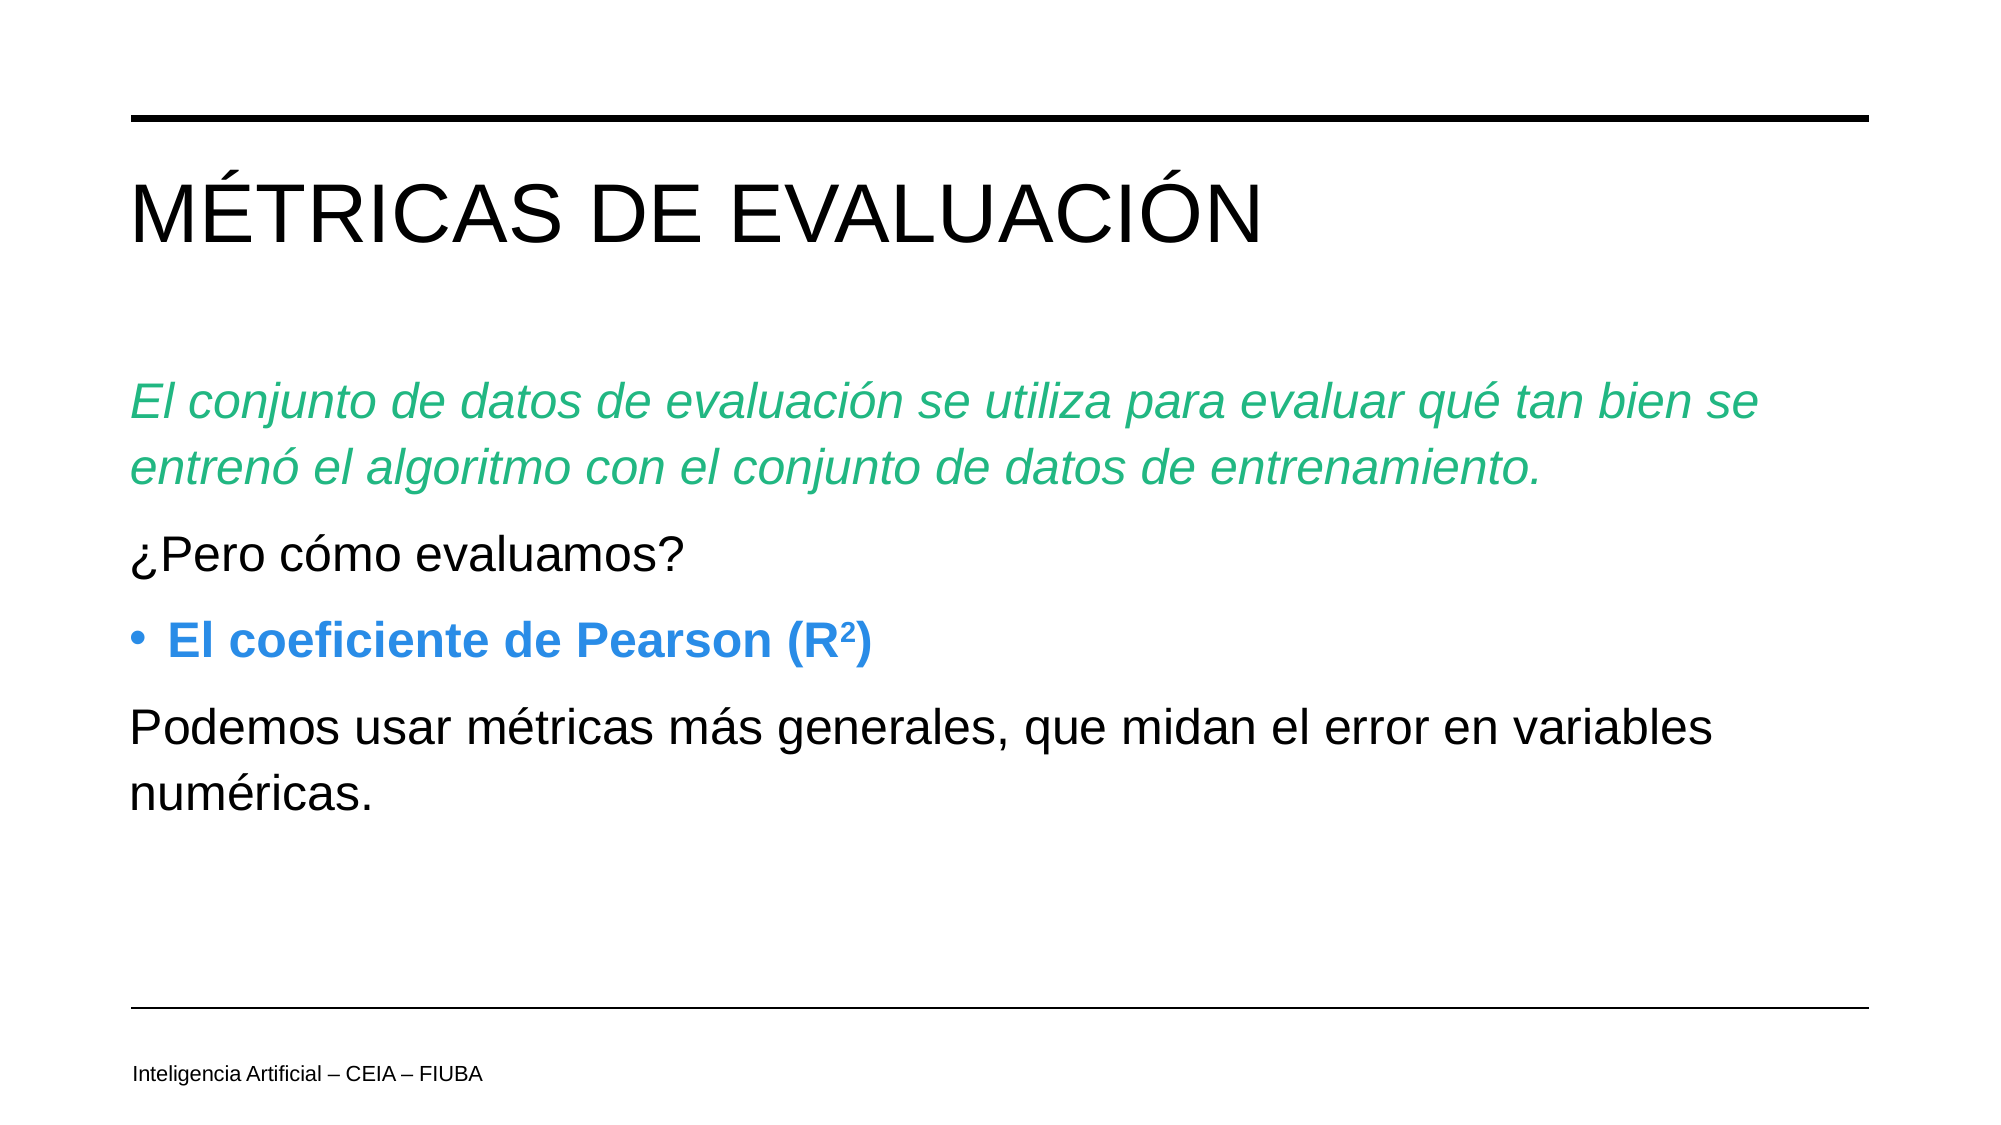

# Métricas de evaluación
El conjunto de datos de evaluación se utiliza para evaluar qué tan bien se entrenó el algoritmo con el conjunto de datos de entrenamiento.
¿Pero cómo evaluamos?
El coeficiente de Pearson (R2)
Podemos usar métricas más generales, que midan el error en variables numéricas.

Inteligencia Artificial – CEIA – FIUBA